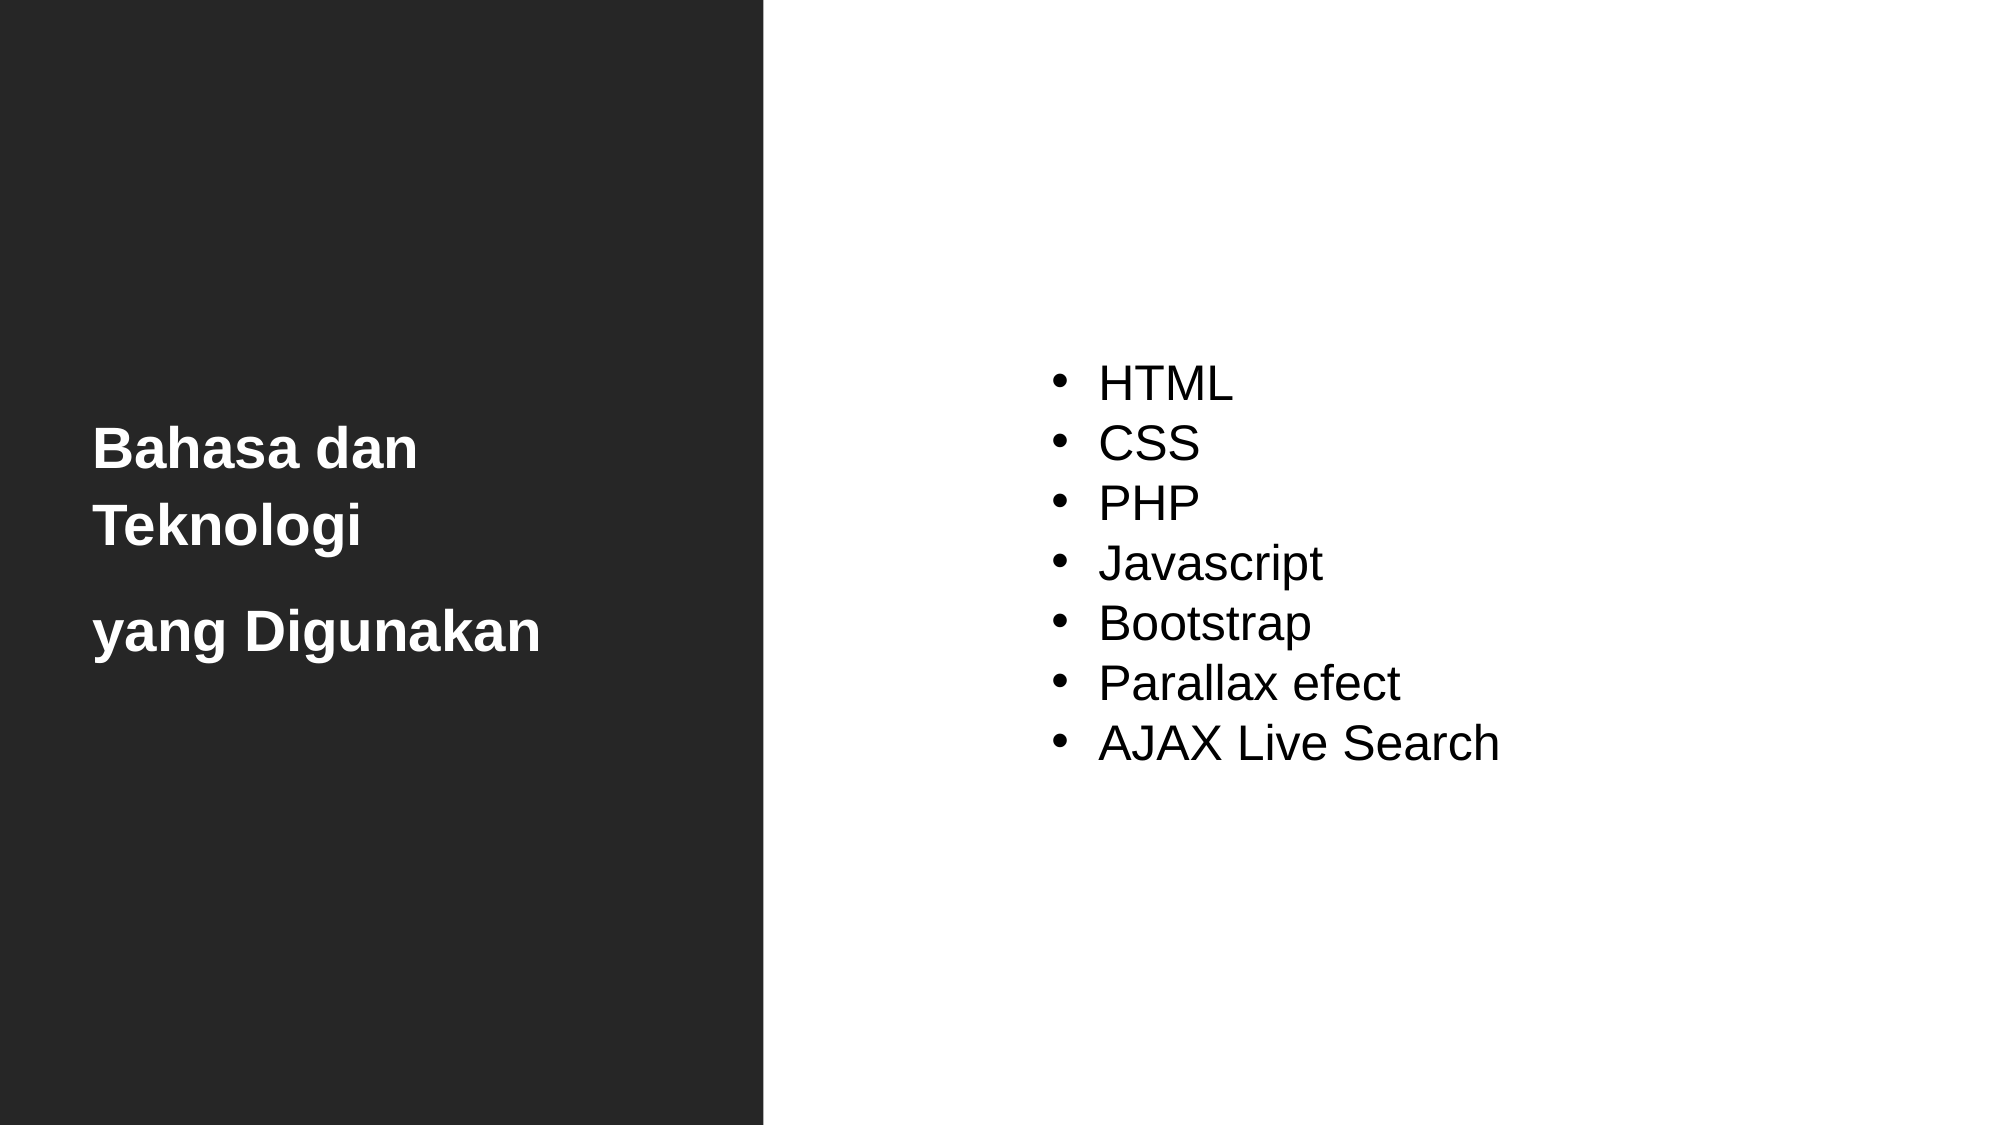

HTML
CSS
PHP
Javascript
Bootstrap
Parallax efect
AJAX Live Search
Bahasa dan Teknologi
yang Digunakan